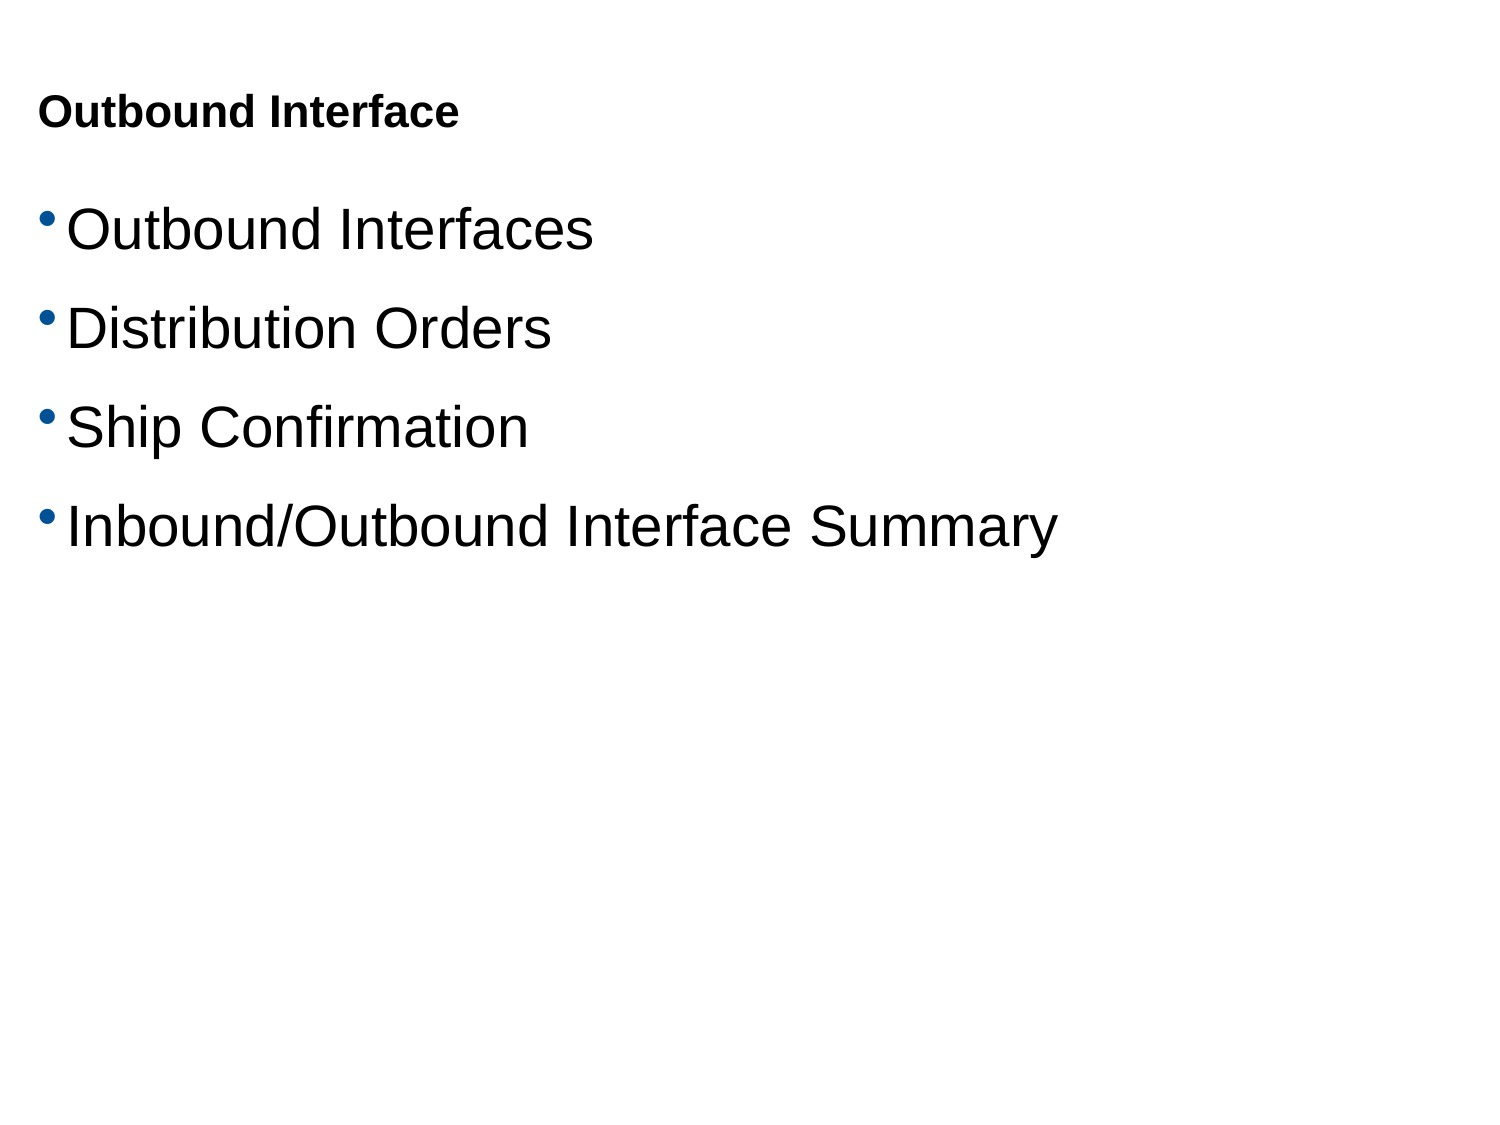

# Outbound Interface
Outbound Interfaces
Distribution Orders
Ship Confirmation
Inbound/Outbound Interface Summary